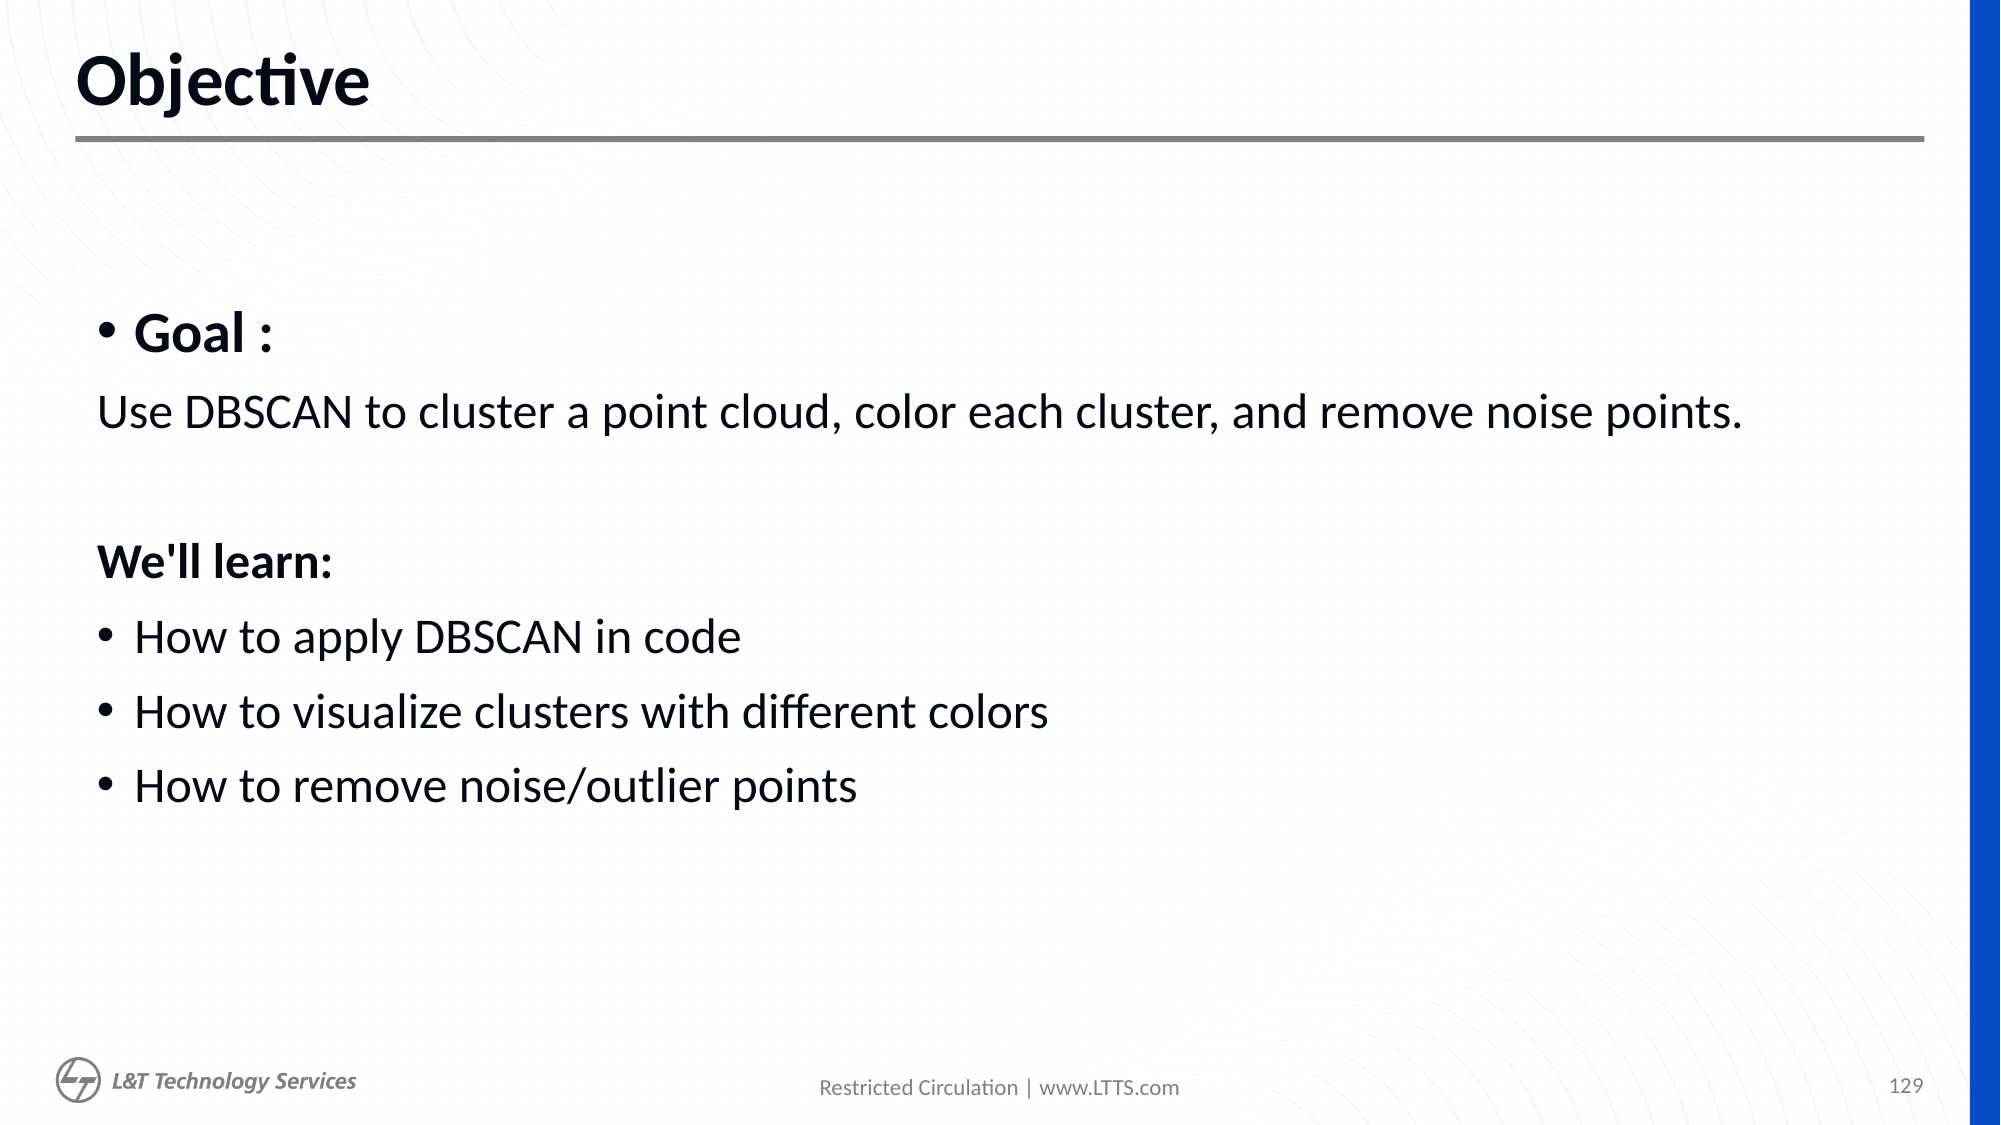

# Objective

Goal :
Use DBSCAN to cluster a point cloud, color each cluster, and remove noise points.

We'll learn:
How to apply DBSCAN in code
How to visualize clusters with different colors
How to remove noise/outlier points